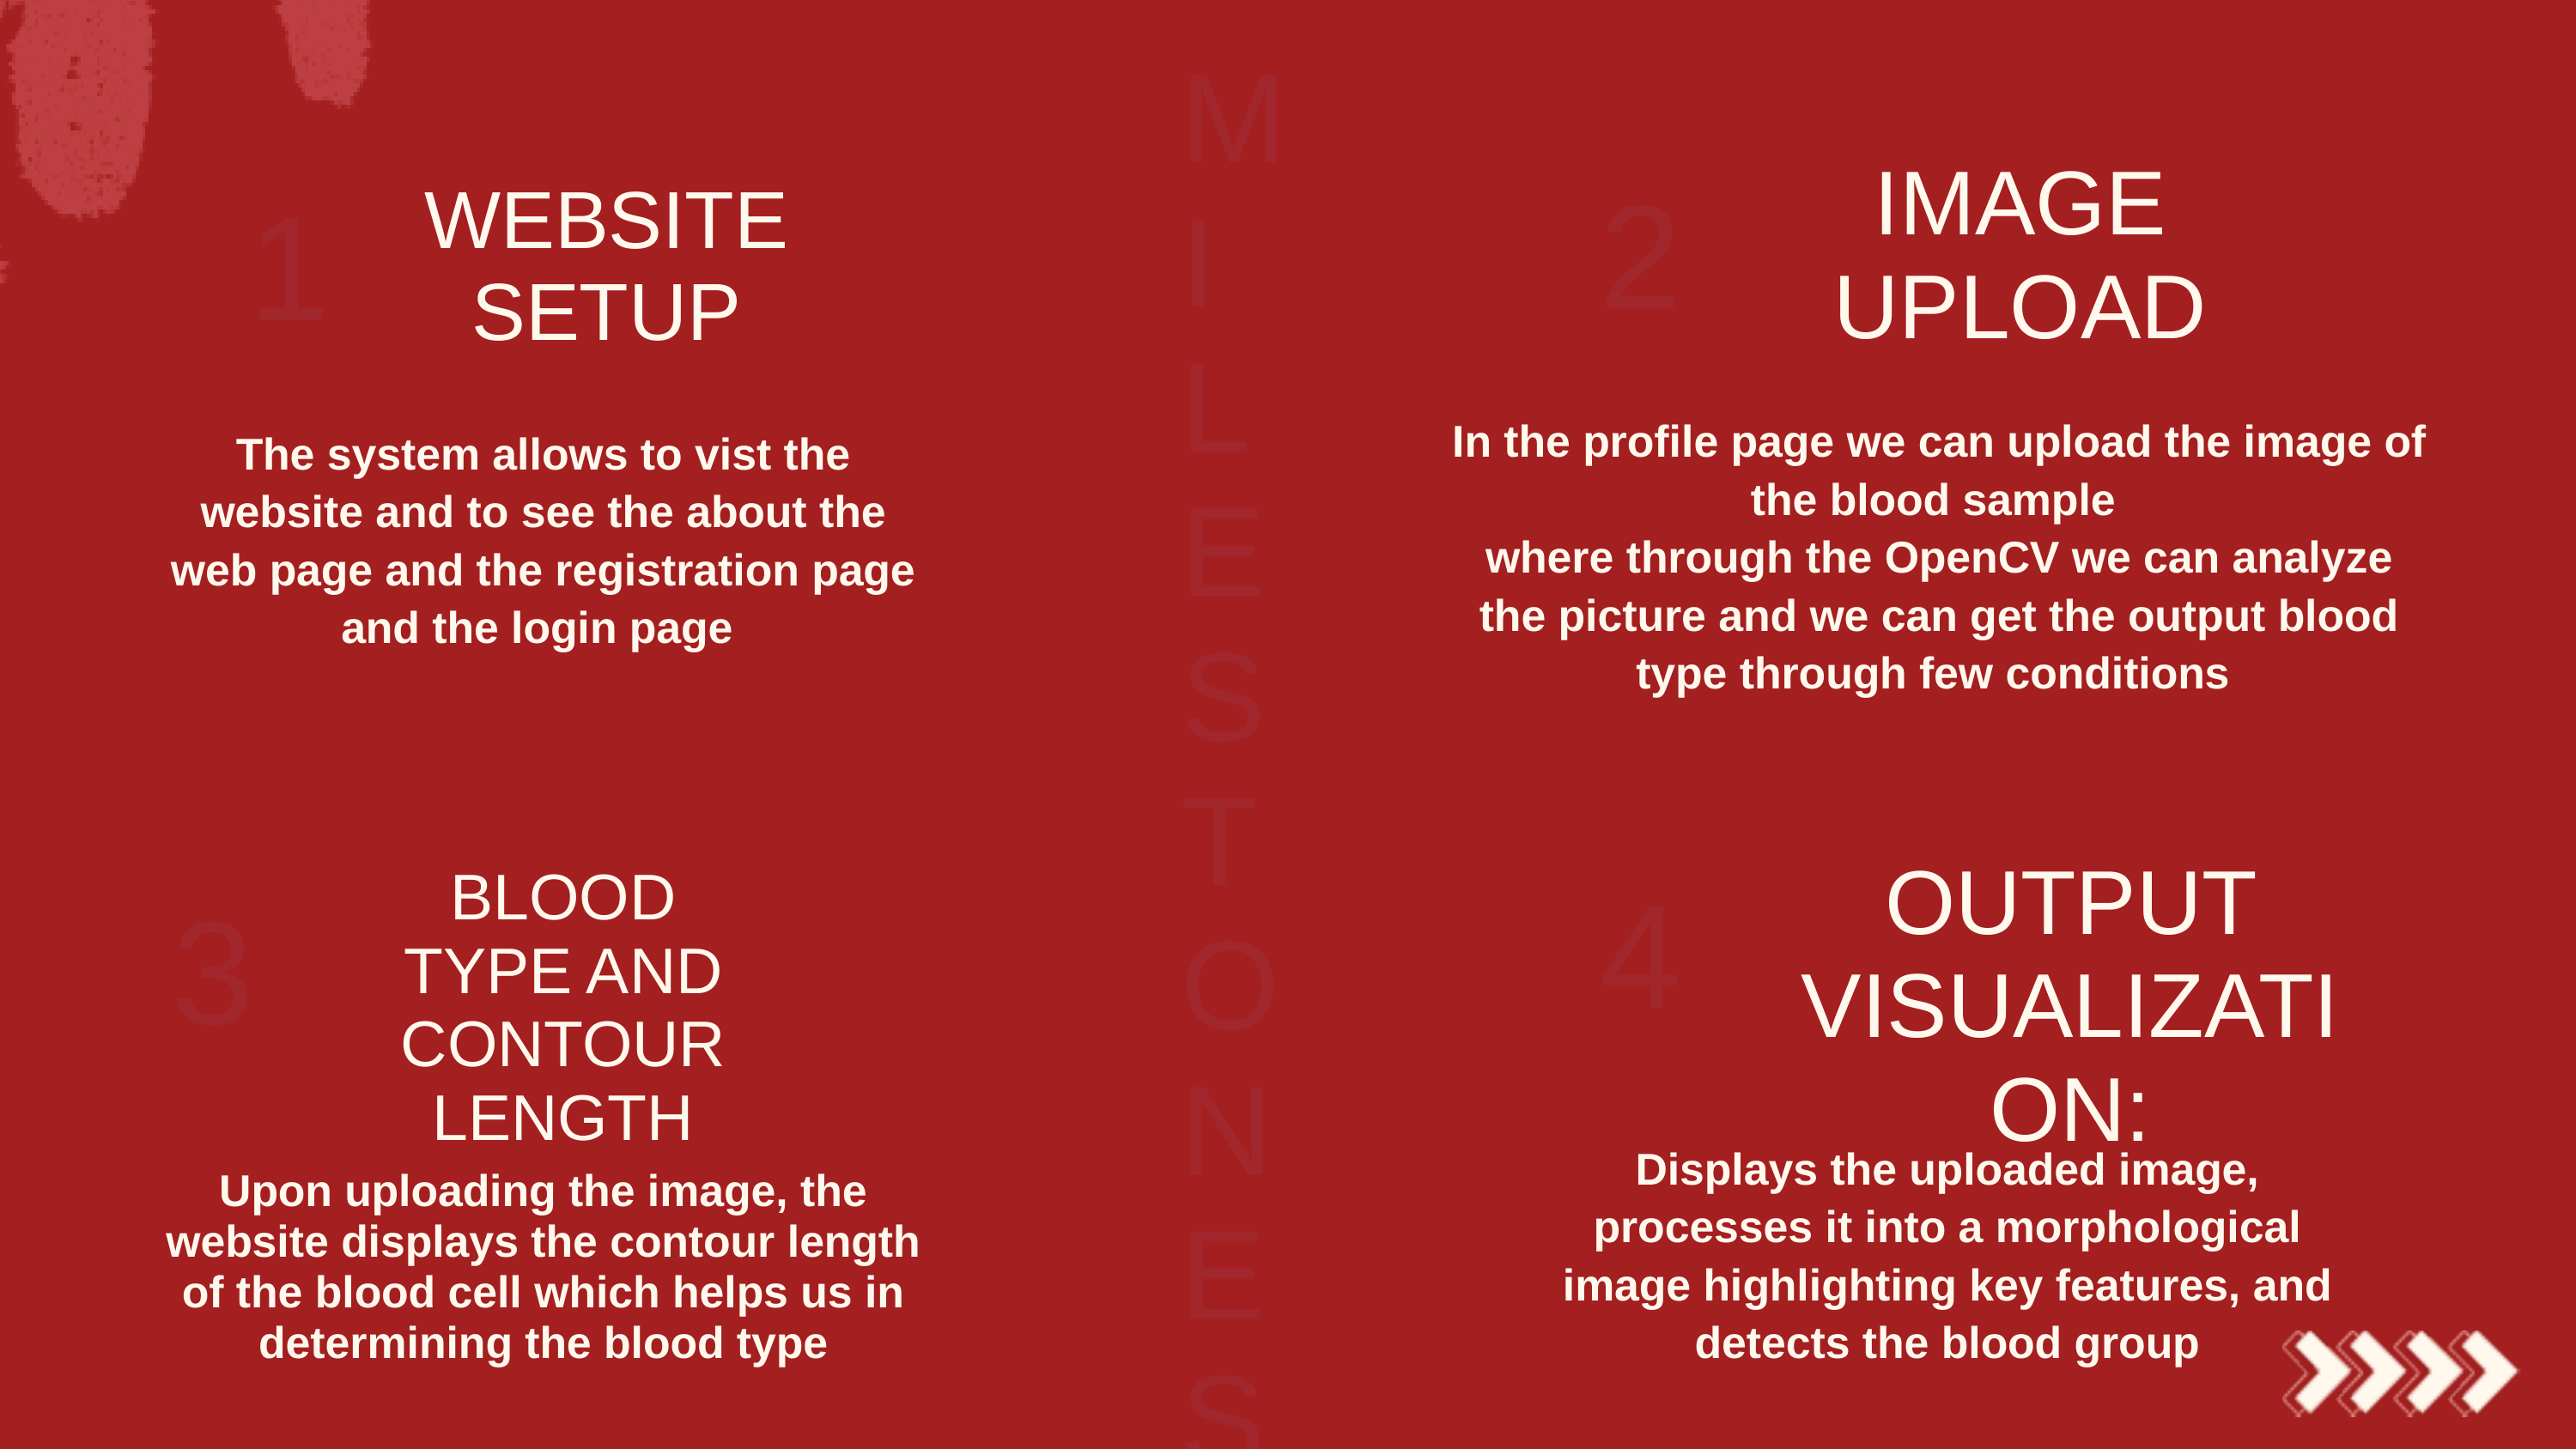

MILESTONES
IMAGE UPLOAD
2
WEBSITE SETUP
1
In the profile page we can upload the image of the blood sample
where through the OpenCV we can analyze the picture and we can get the output blood type through few conditions
The system allows to vist the website and to see the about the web page and the registration page and the login page
OUTPUT VISUALIZATION:
BLOOD TYPE AND CONTOUR LENGTH
4
3
Displays the uploaded image, processes it into a morphological image highlighting key features, and detects the blood group
Upon uploading the image, the website displays the contour length of the blood cell which helps us in determining the blood type